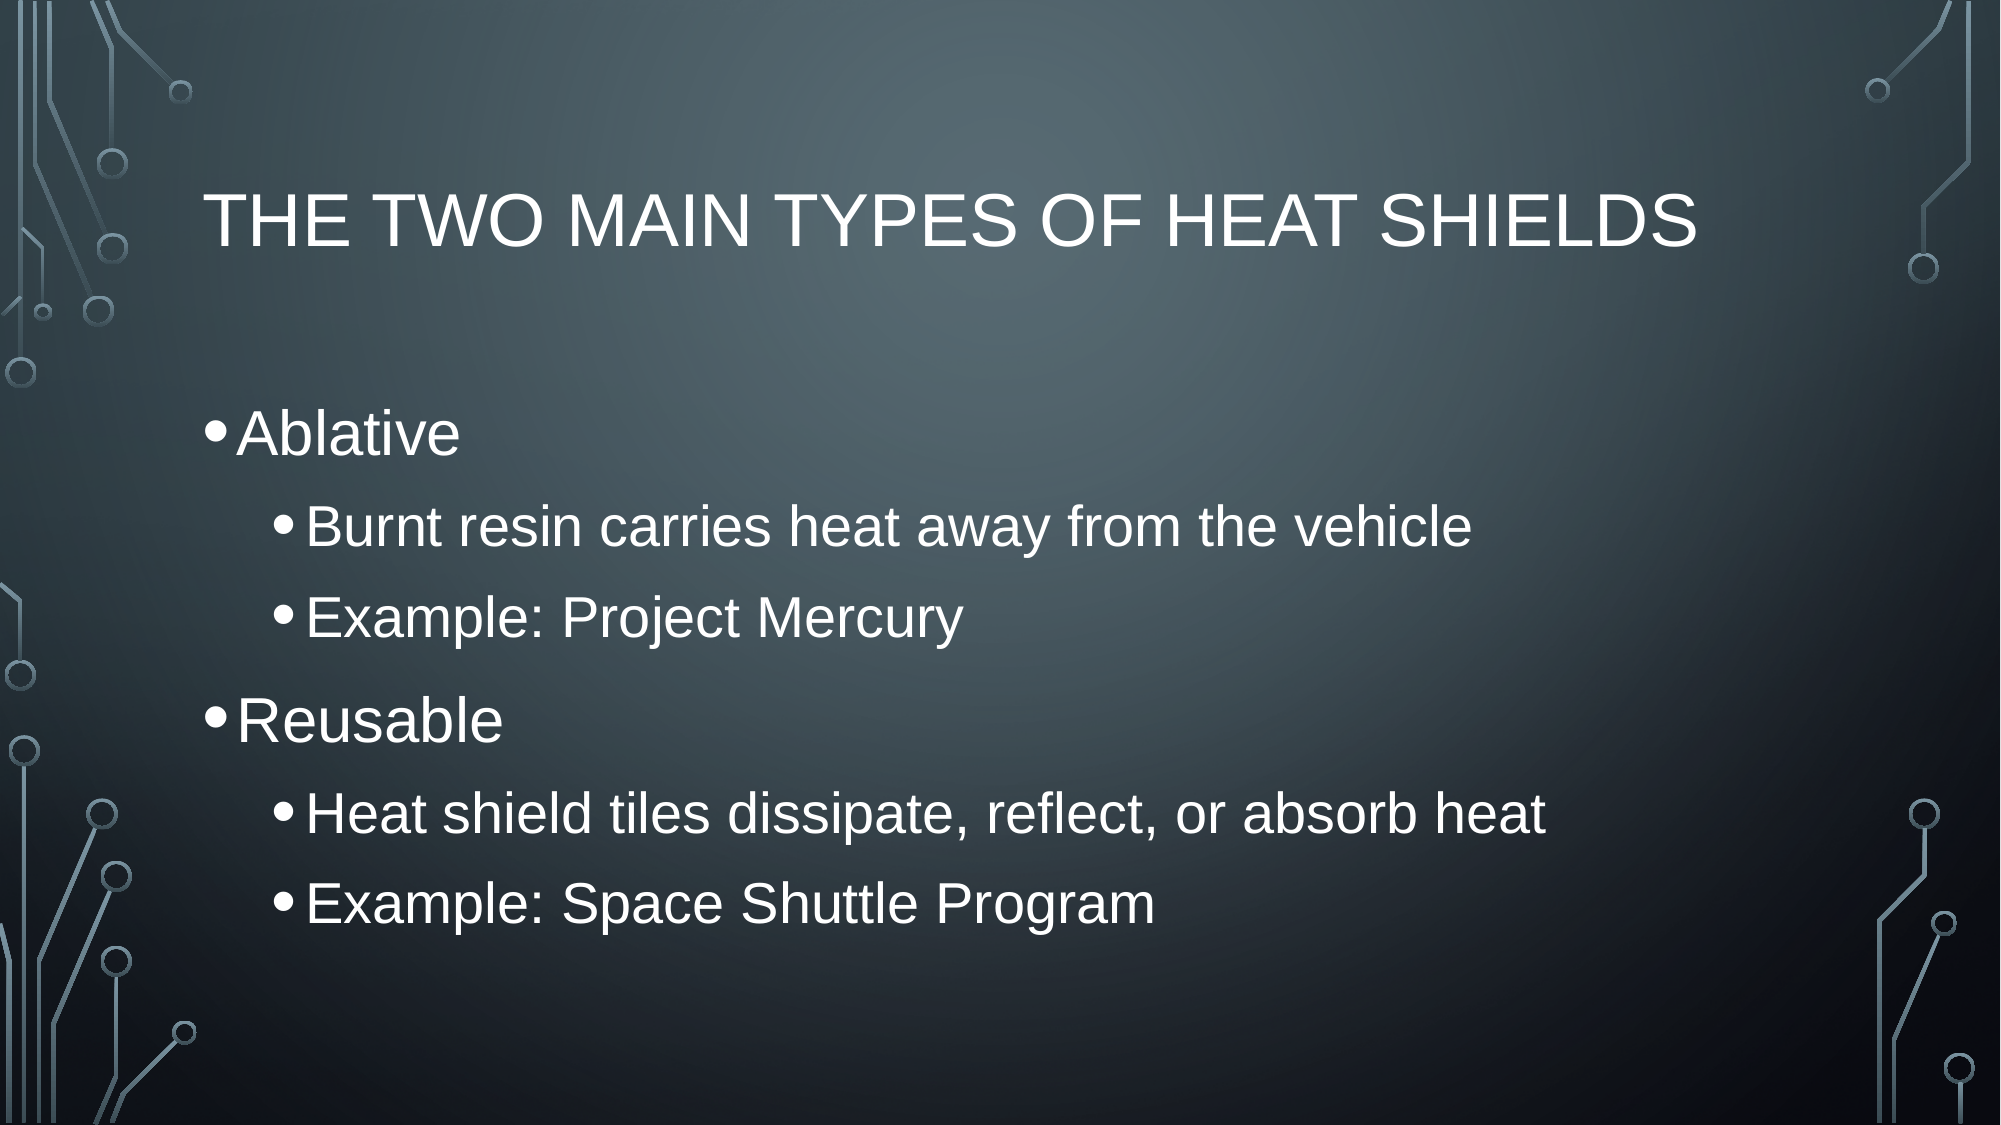

# The two main Types of heat shields
Ablative
Burnt resin carries heat away from the vehicle
Example: Project Mercury
Reusable
Heat shield tiles dissipate, reflect, or absorb heat
Example: Space Shuttle Program